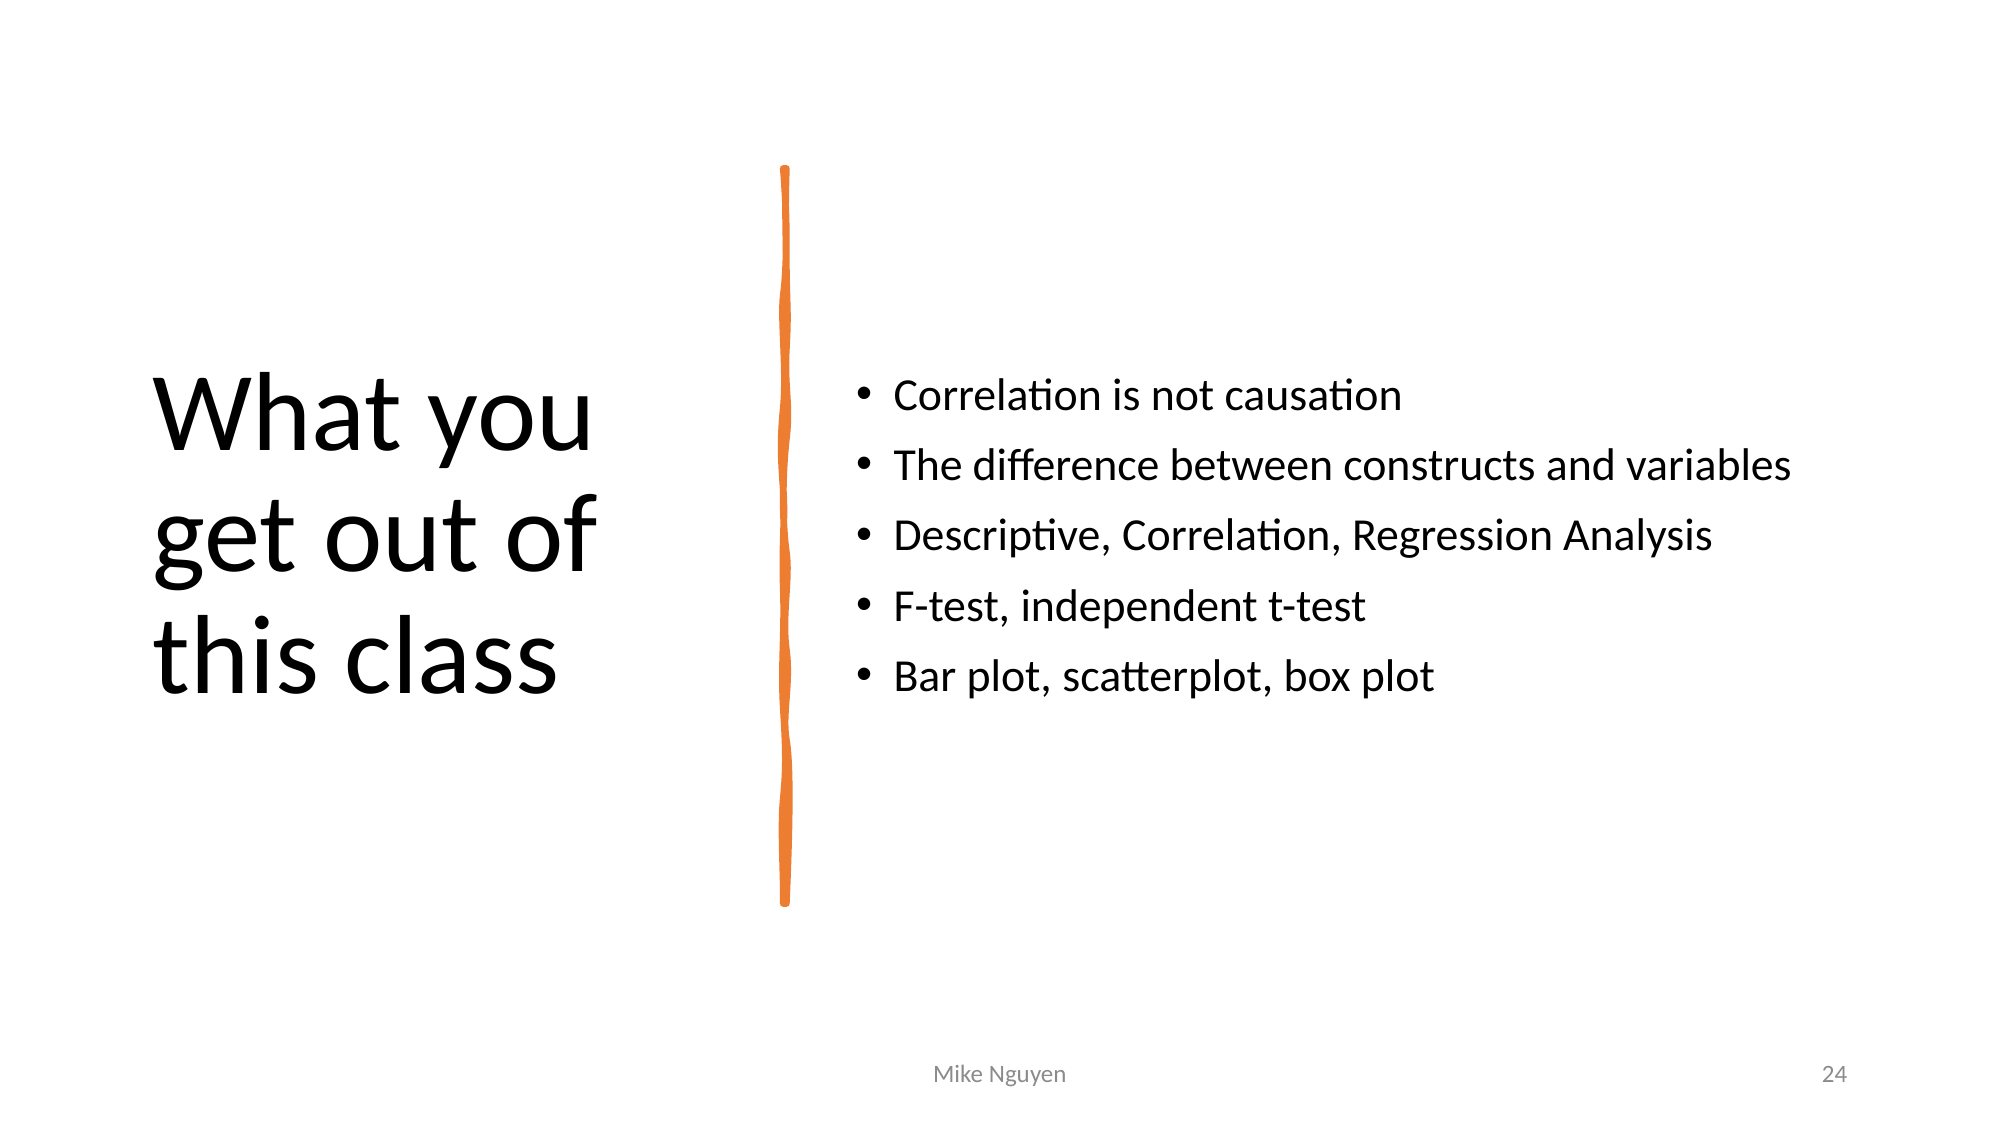

# What you get out of this class
Correlation is not causation
The difference between constructs and variables
Descriptive, Correlation, Regression Analysis
F-test, independent t-test
Bar plot, scatterplot, box plot

Mike Nguyen
24